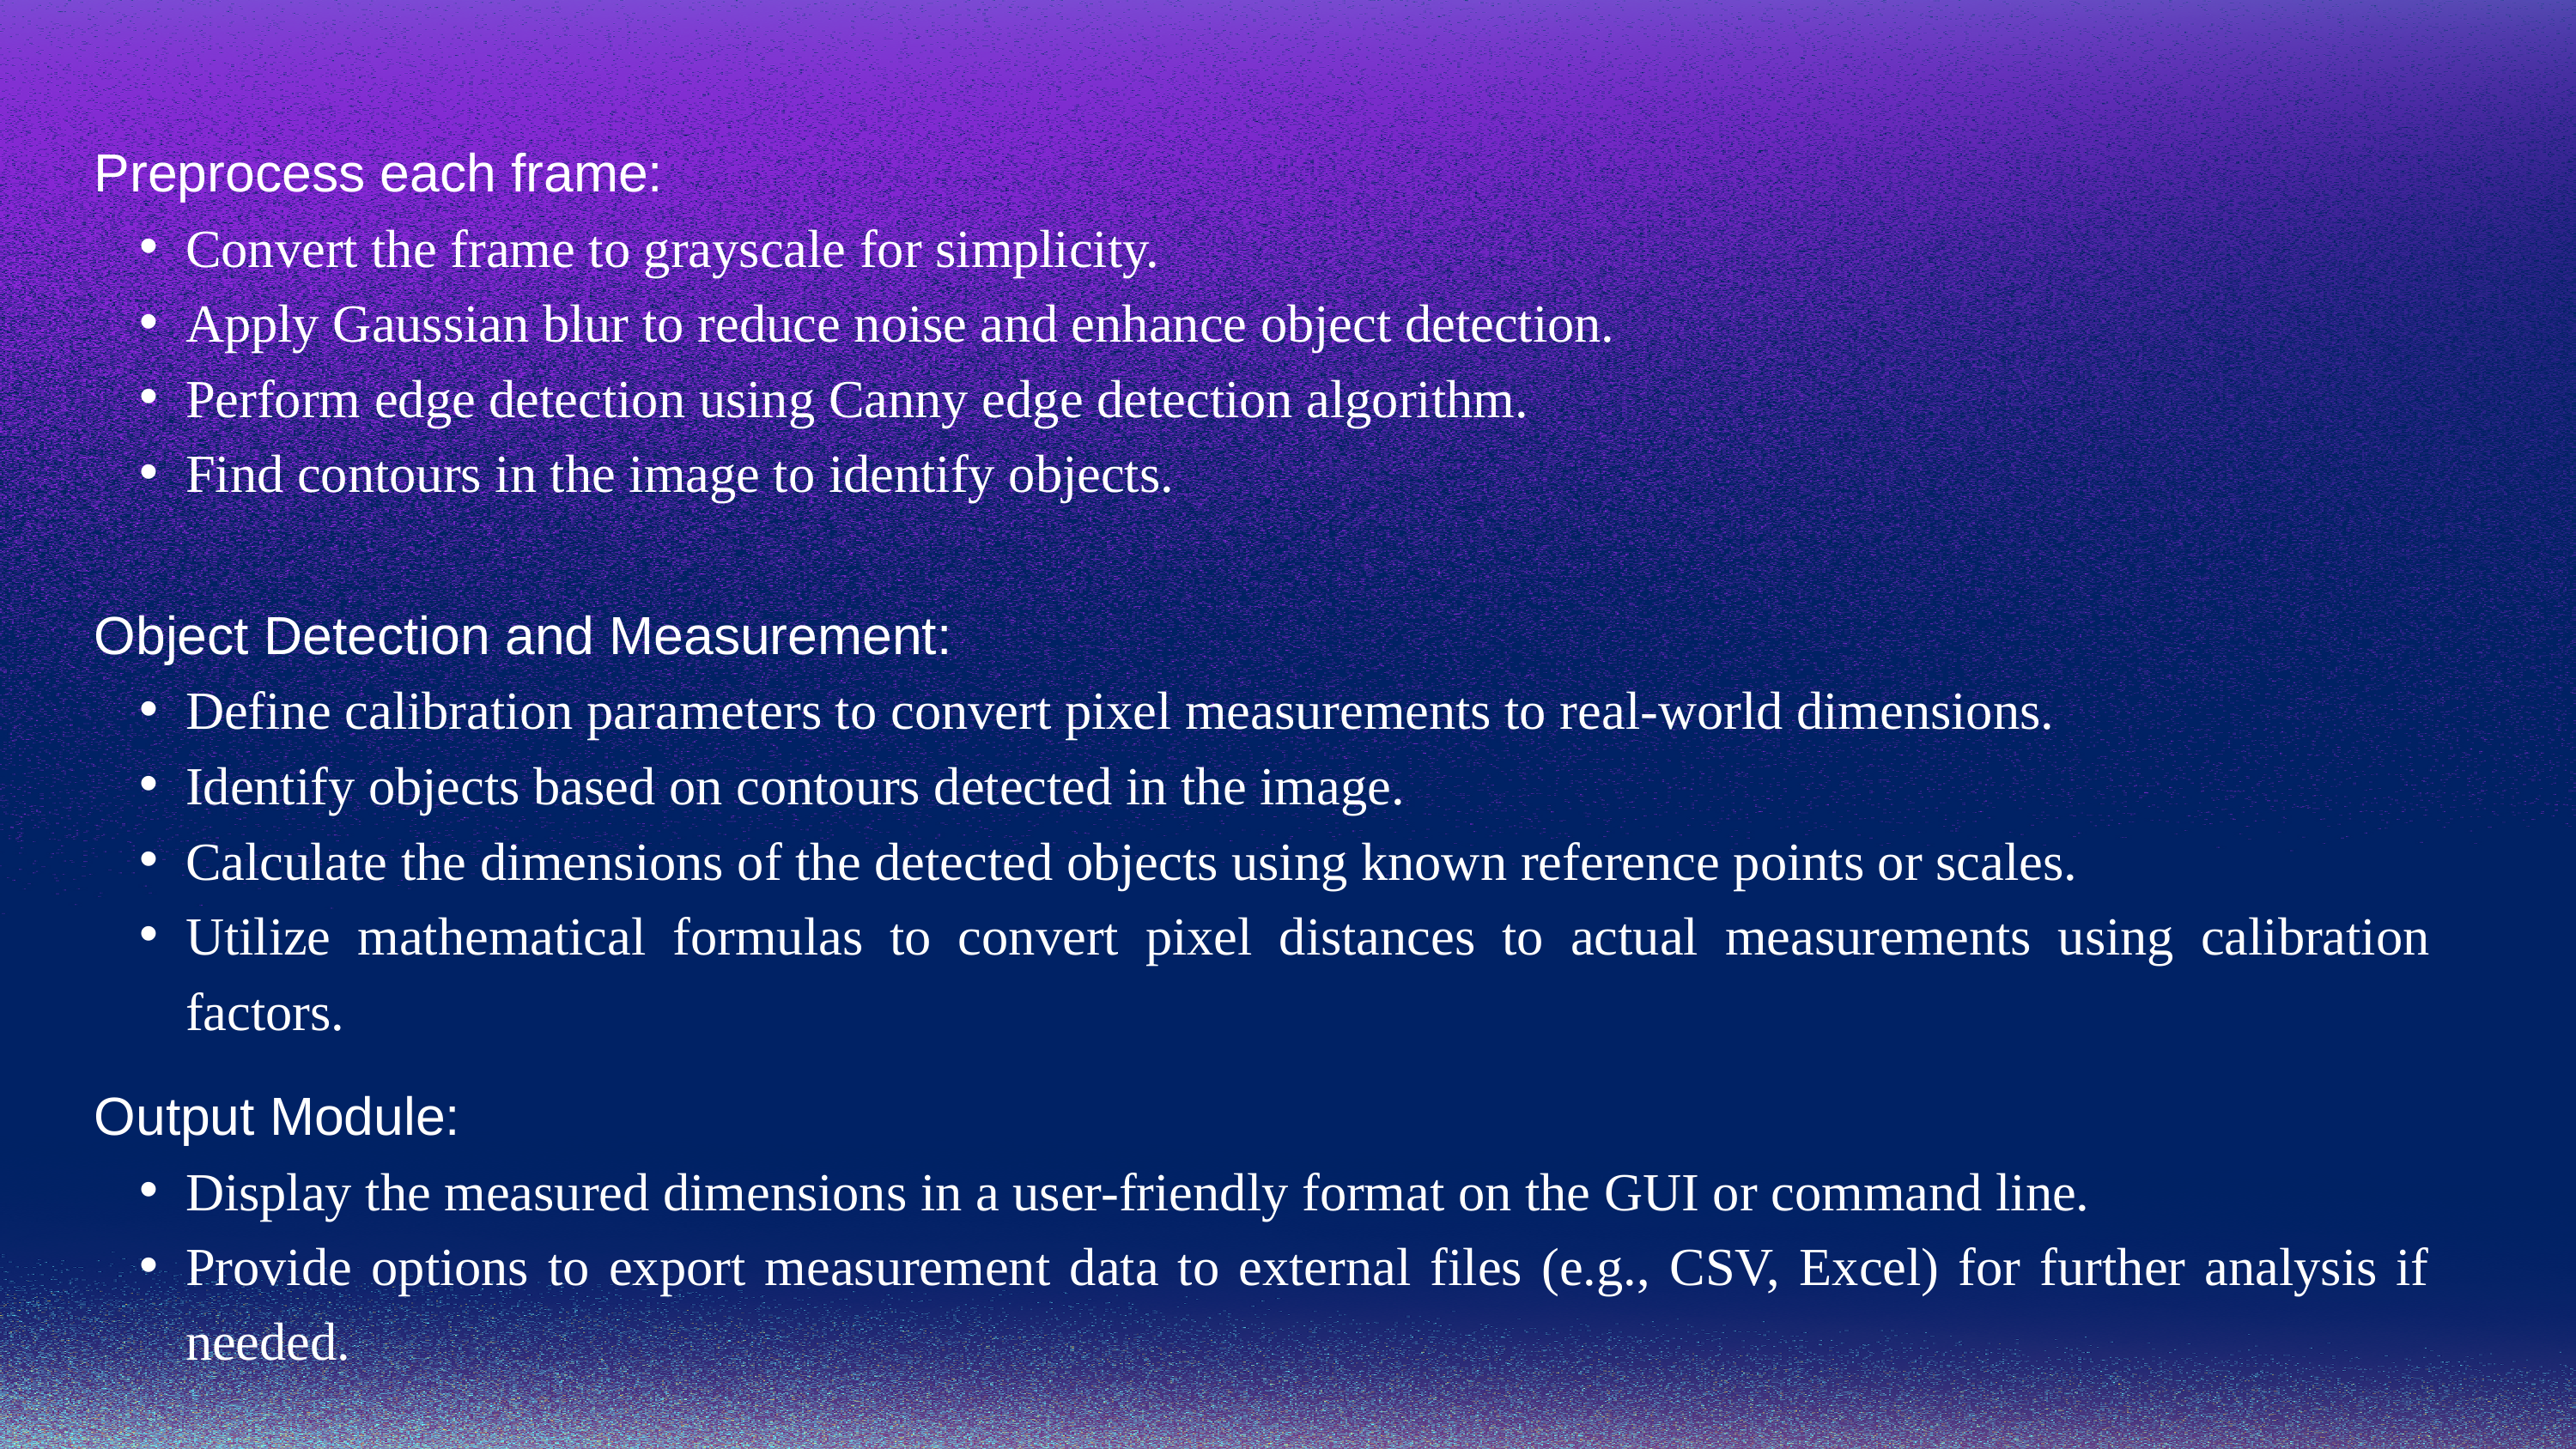

Preprocess each frame:
Convert the frame to grayscale for simplicity.
Apply Gaussian blur to reduce noise and enhance object detection.
Perform edge detection using Canny edge detection algorithm.
Find contours in the image to identify objects.

Object Detection and Measurement:
Define calibration parameters to convert pixel measurements to real-world dimensions.
Identify objects based on contours detected in the image.
Calculate the dimensions of the detected objects using known reference points or scales.
Utilize mathematical formulas to convert pixel distances to actual measurements using calibration factors.

Output Module:
Display the measured dimensions in a user-friendly format on the GUI or command line.
Provide options to export measurement data to external files (e.g., CSV, Excel) for further analysis if needed.